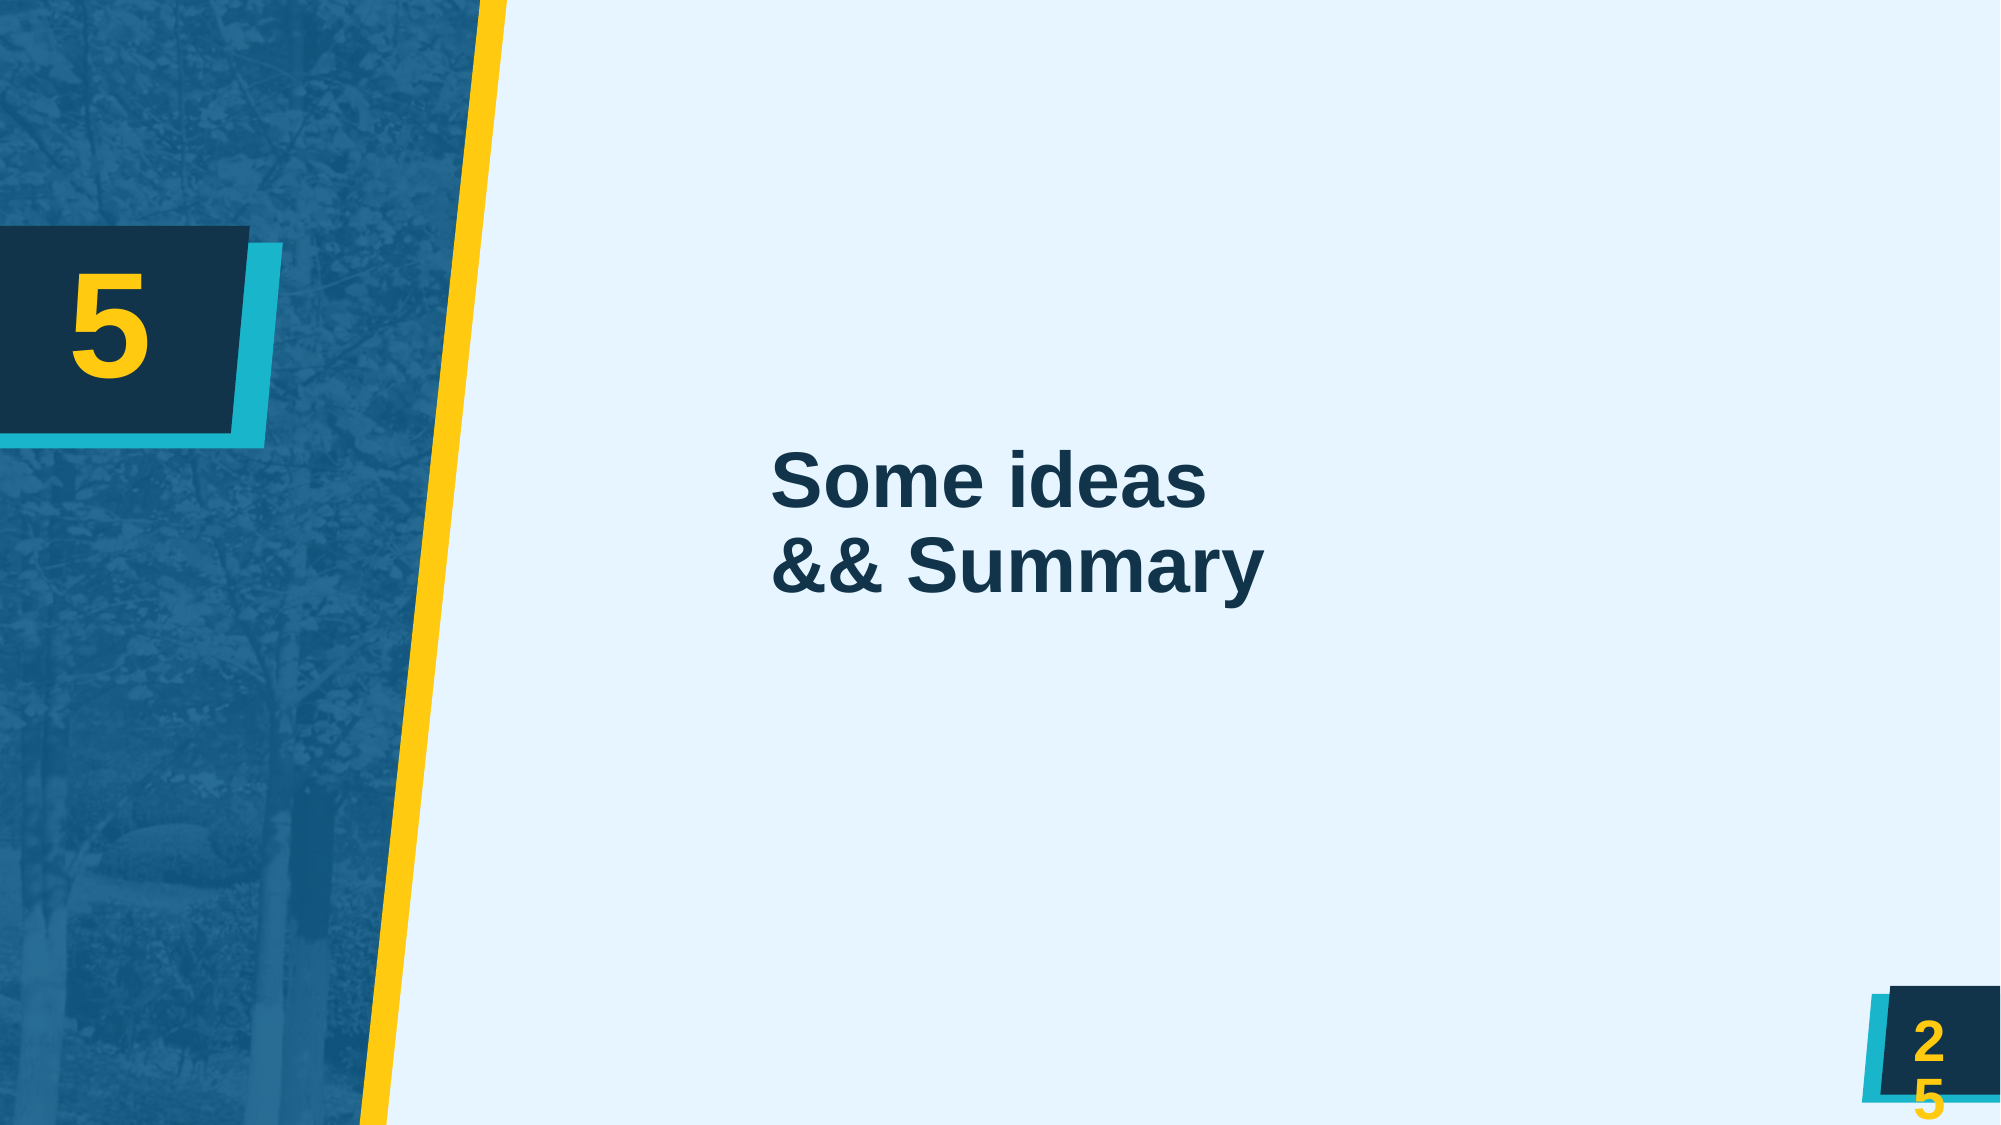

5
# Some ideas && Summary
25